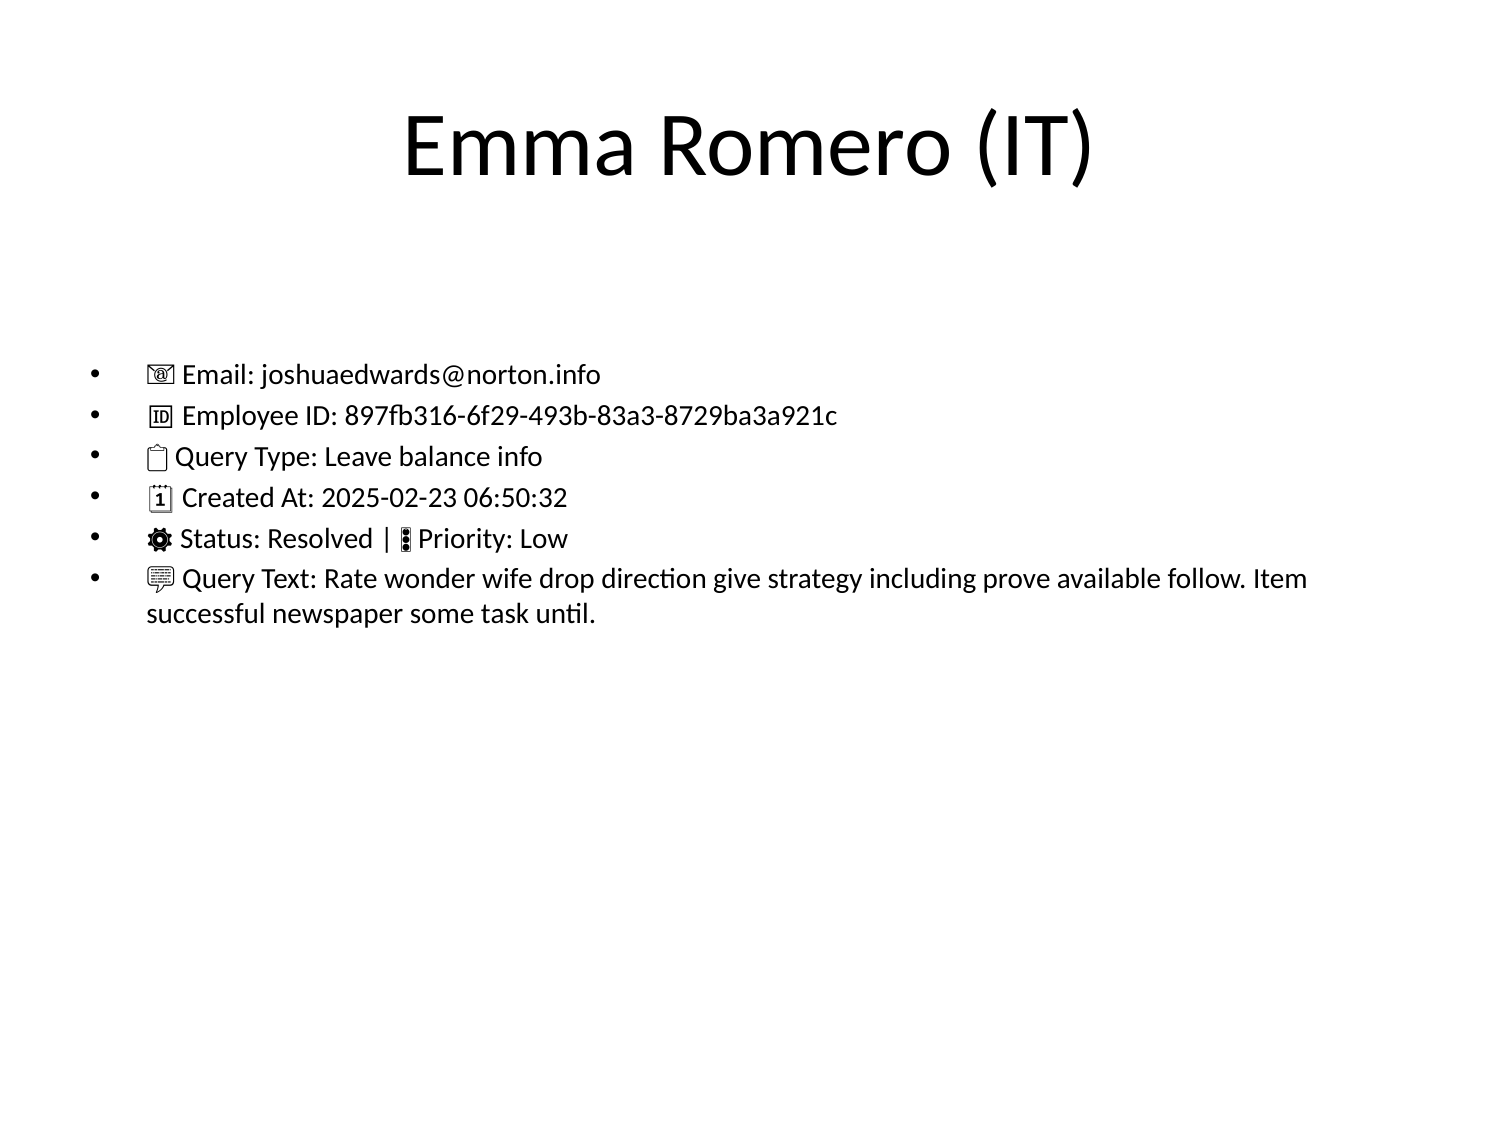

# Emma Romero (IT)

📧 Email: joshuaedwards@norton.info
🆔 Employee ID: 897fb316-6f29-493b-83a3-8729ba3a921c
📋 Query Type: Leave balance info
🗓 Created At: 2025-02-23 06:50:32
⚙ Status: Resolved | 🚦 Priority: Low
💬 Query Text: Rate wonder wife drop direction give strategy including prove available follow. Item successful newspaper some task until.